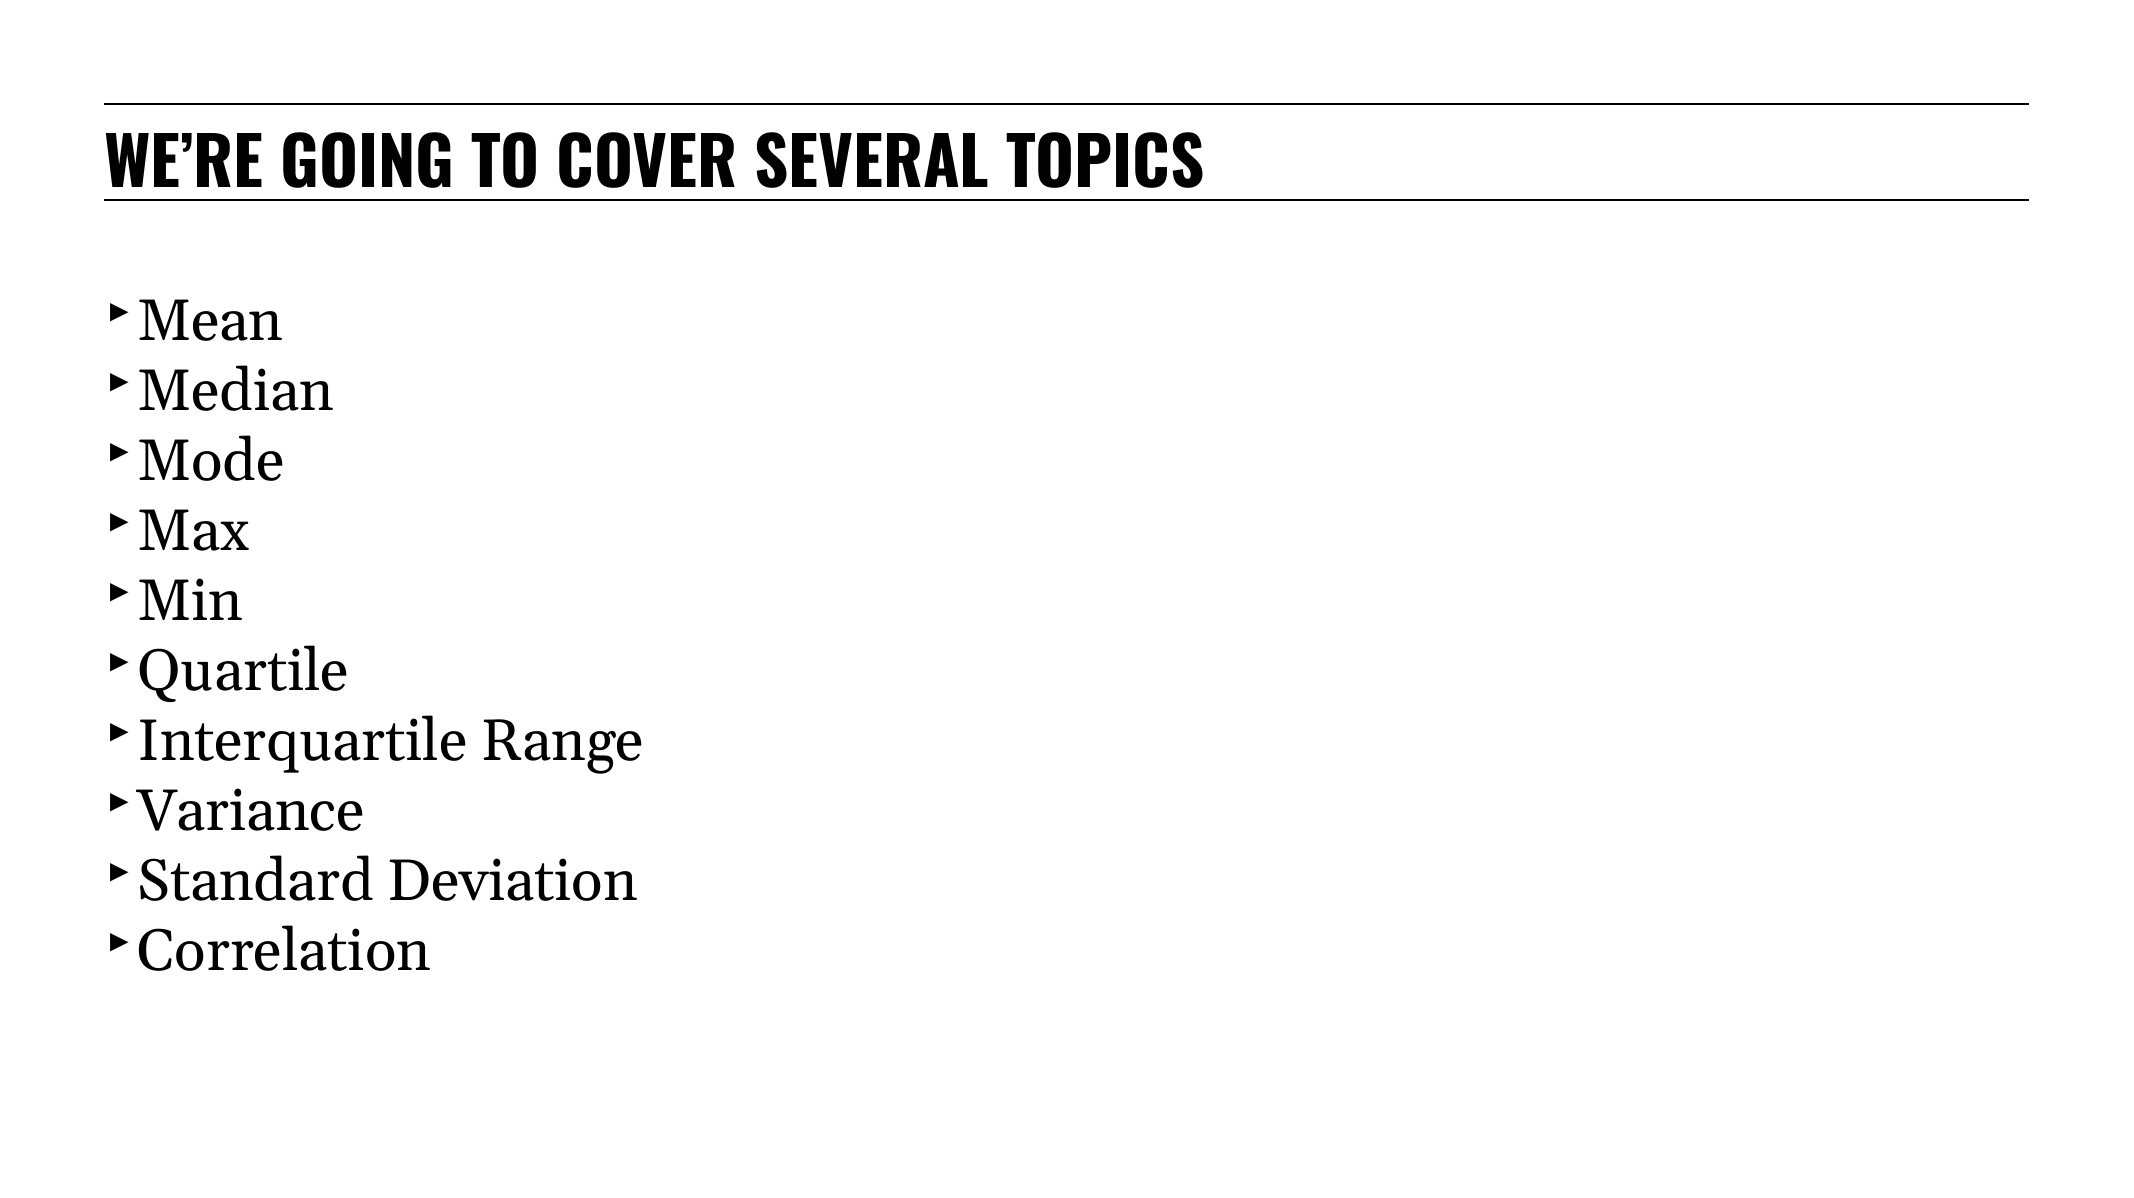

WE’RE GOING TO COVER SEVERAL TOPICS

Mean
Median
Mode
Max
Min
Quartile
Interquartile Range
Variance
Standard Deviation
Correlation